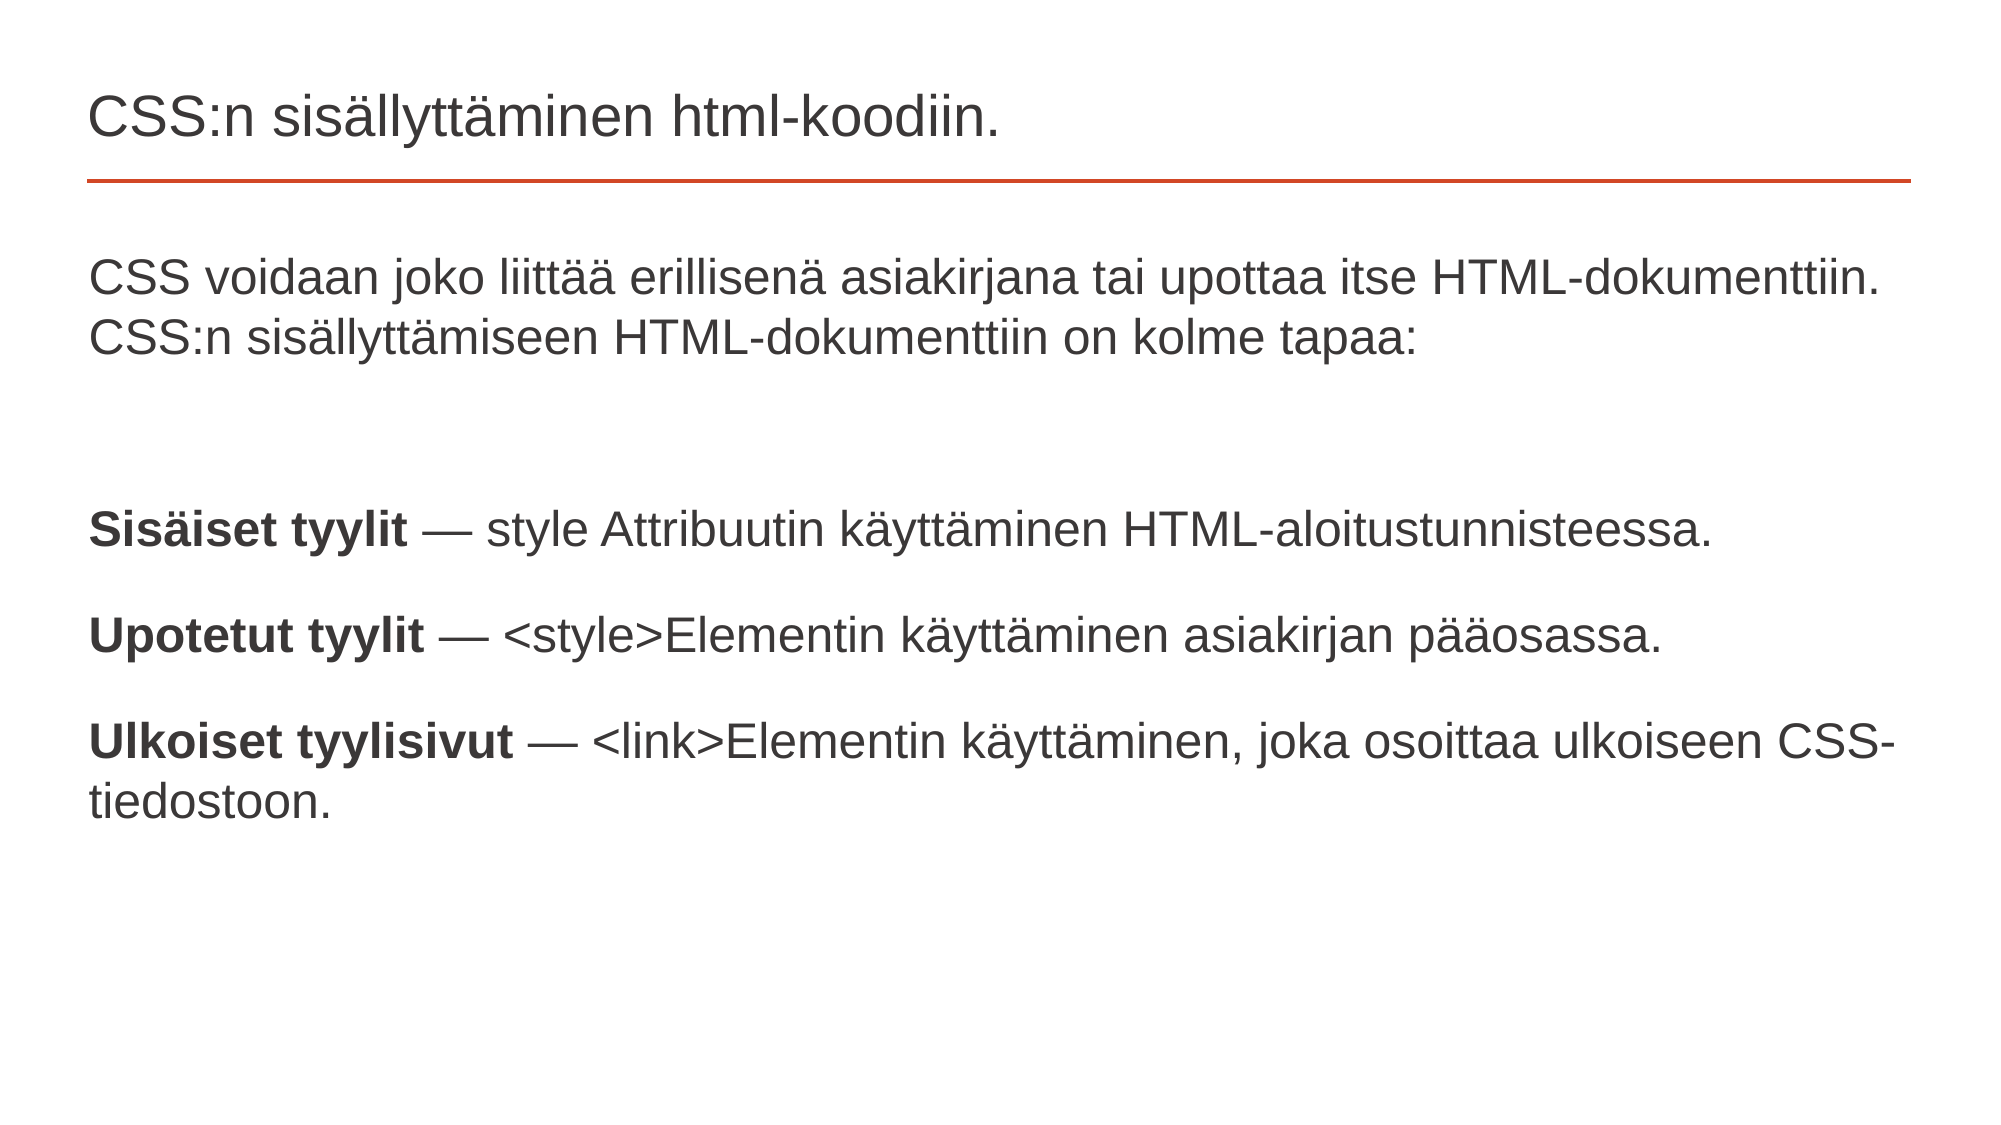

# CSS:n sisällyttäminen html-koodiin.
CSS voidaan joko liittää erillisenä asiakirjana tai upottaa itse HTML-dokumenttiin. CSS:n sisällyttämiseen HTML-dokumenttiin on kolme tapaa:

Sisäiset tyylit — style Attribuutin käyttäminen HTML-aloitustunnisteessa.
Upotetut tyylit — <style>Elementin käyttäminen asiakirjan pääosassa.
Ulkoiset tyylisivut — <link>Elementin käyttäminen, joka osoittaa ulkoiseen CSS-tiedostoon.